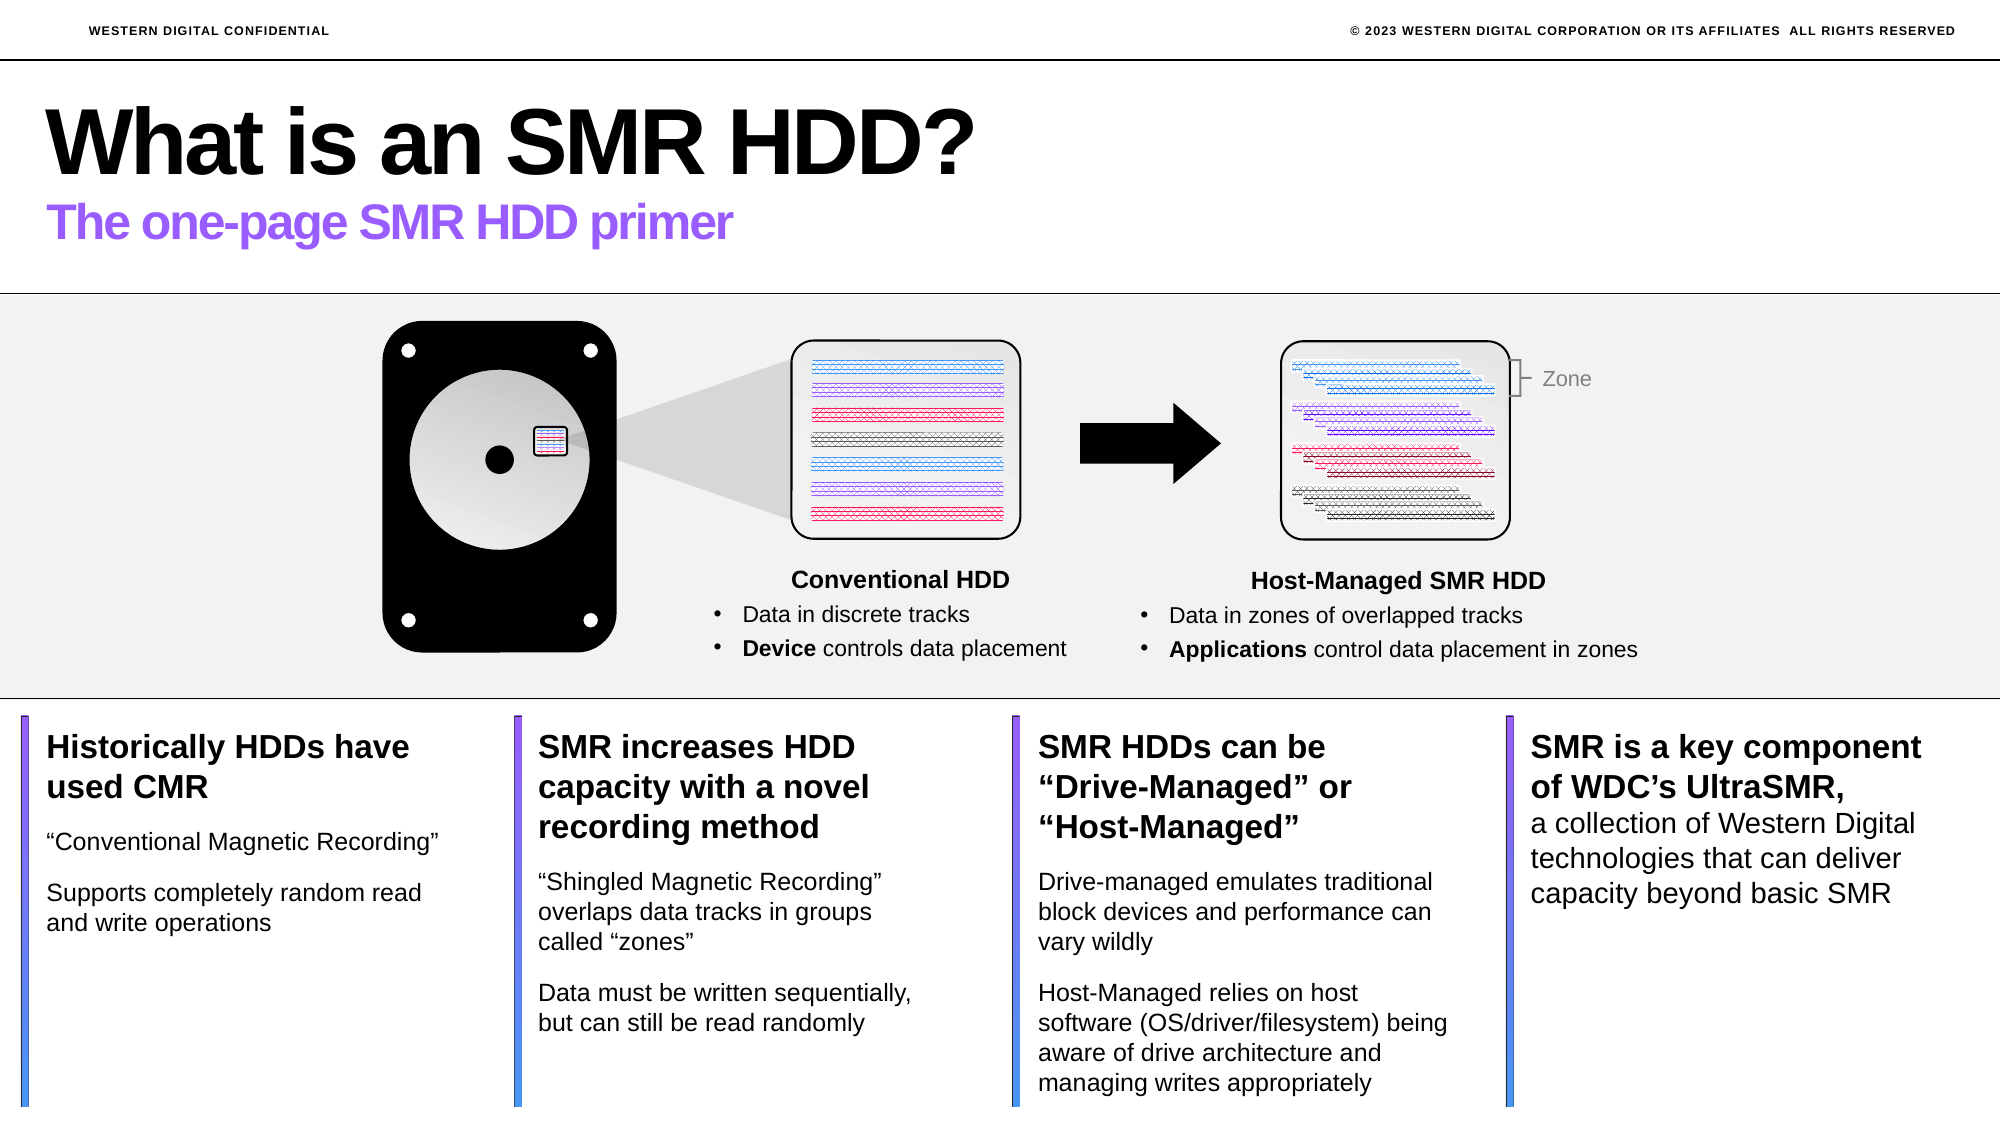

# What is an SMR HDD?
The one-page SMR HDD primer

Zone

Conventional HDD
Data in discrete tracks
Device controls data placement
Host-Managed SMR HDD
Data in zones of overlapped tracks
Applications control data placement in zones

Historically HDDs have used CMR
“Conventional Magnetic Recording”
Supports completely random read and write operations
SMR increases HDD capacity with a novel recording method
“Shingled Magnetic Recording” overlaps data tracks in groups called “zones”
Data must be written sequentially, but can still be read randomly
SMR HDDs can be
“Drive-Managed” or “Host-Managed”
Drive-managed emulates traditional block devices and performance can vary wildly
Host-Managed relies on host software (OS/driver/filesystem) being aware of drive architecture and managing writes appropriately
SMR is a key component of WDC’s UltraSMR,
a collection of Western Digital technologies that can deliver capacity beyond basic SMR